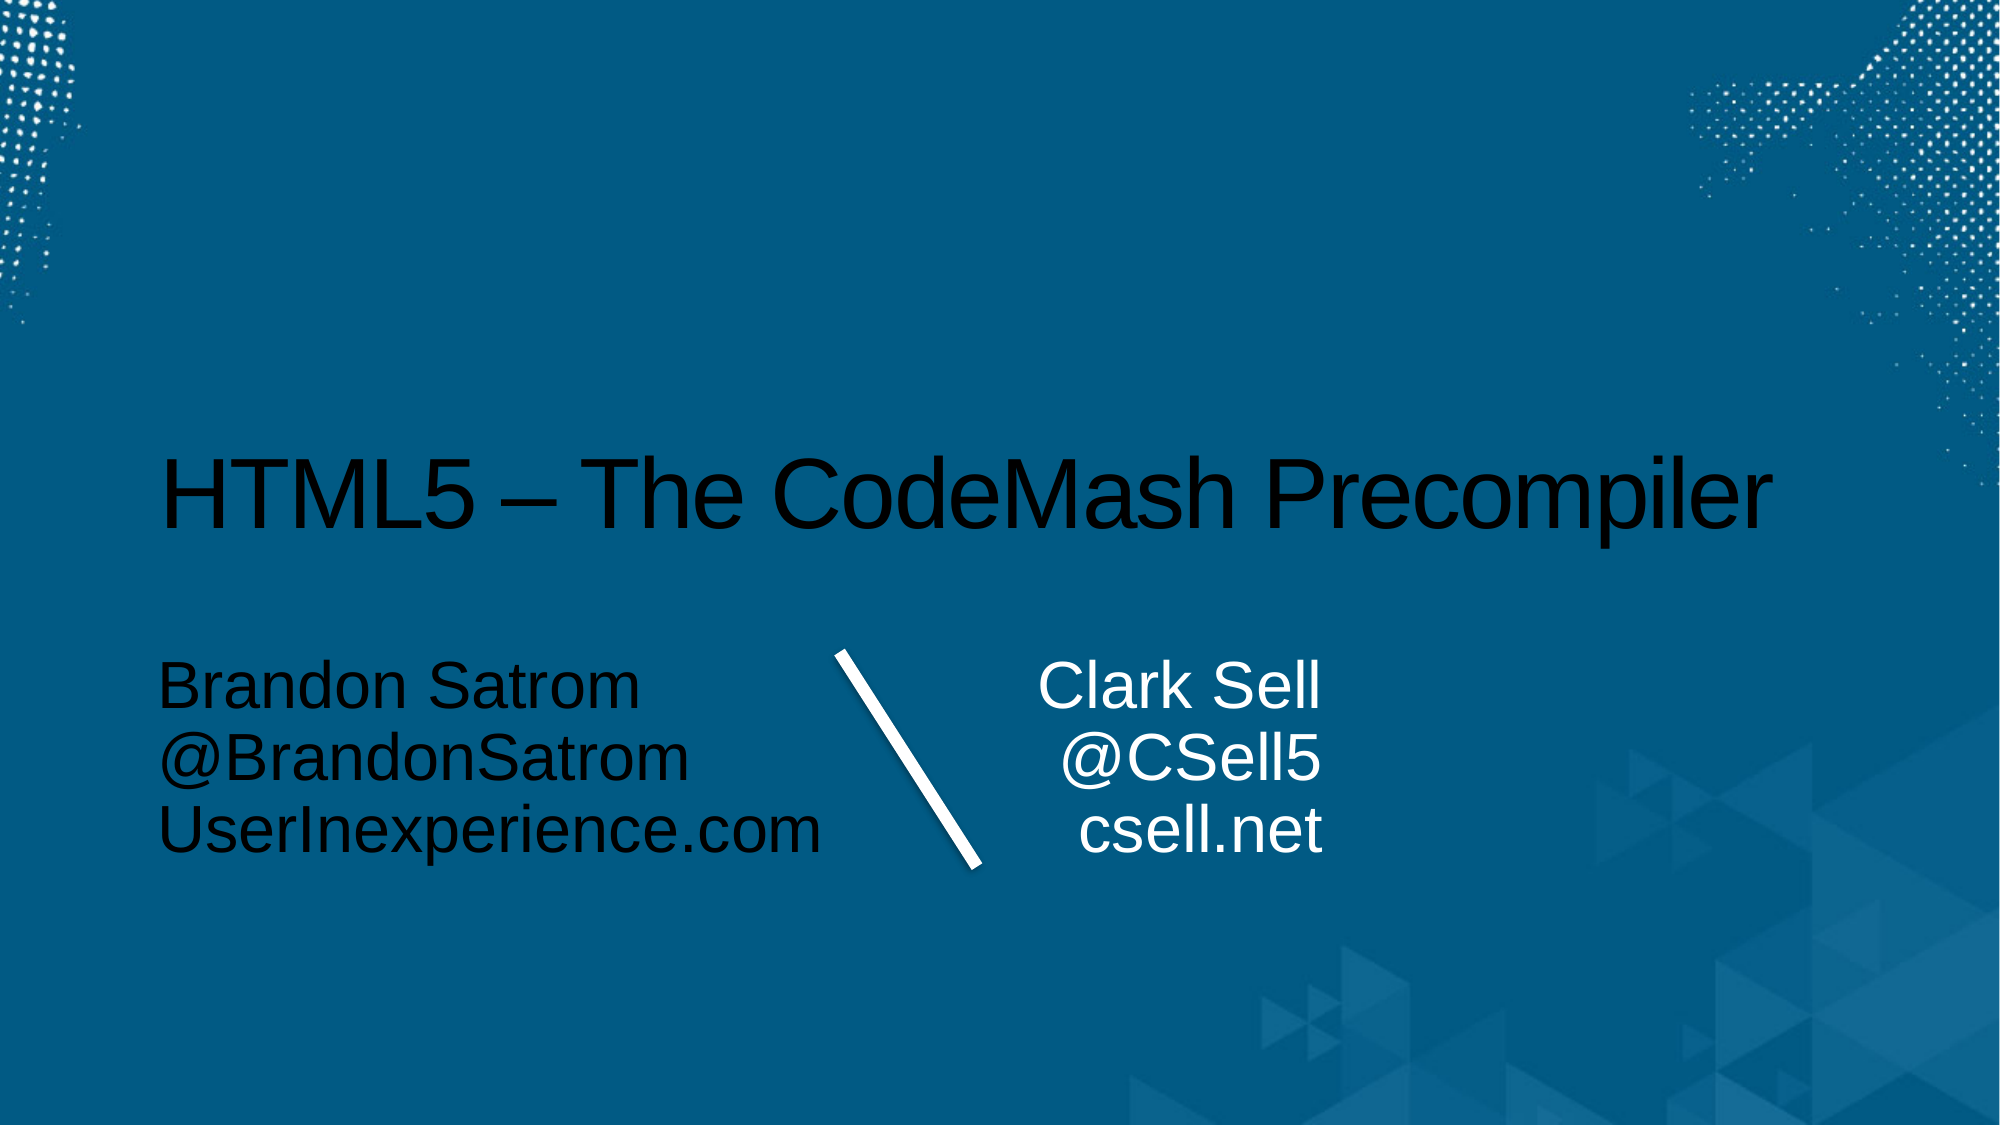

# HTML5 – The CodeMash Precompiler
Brandon Satrom
@BrandonSatrom UserInexperience.com
Clark Sell
@CSell5
csell.net